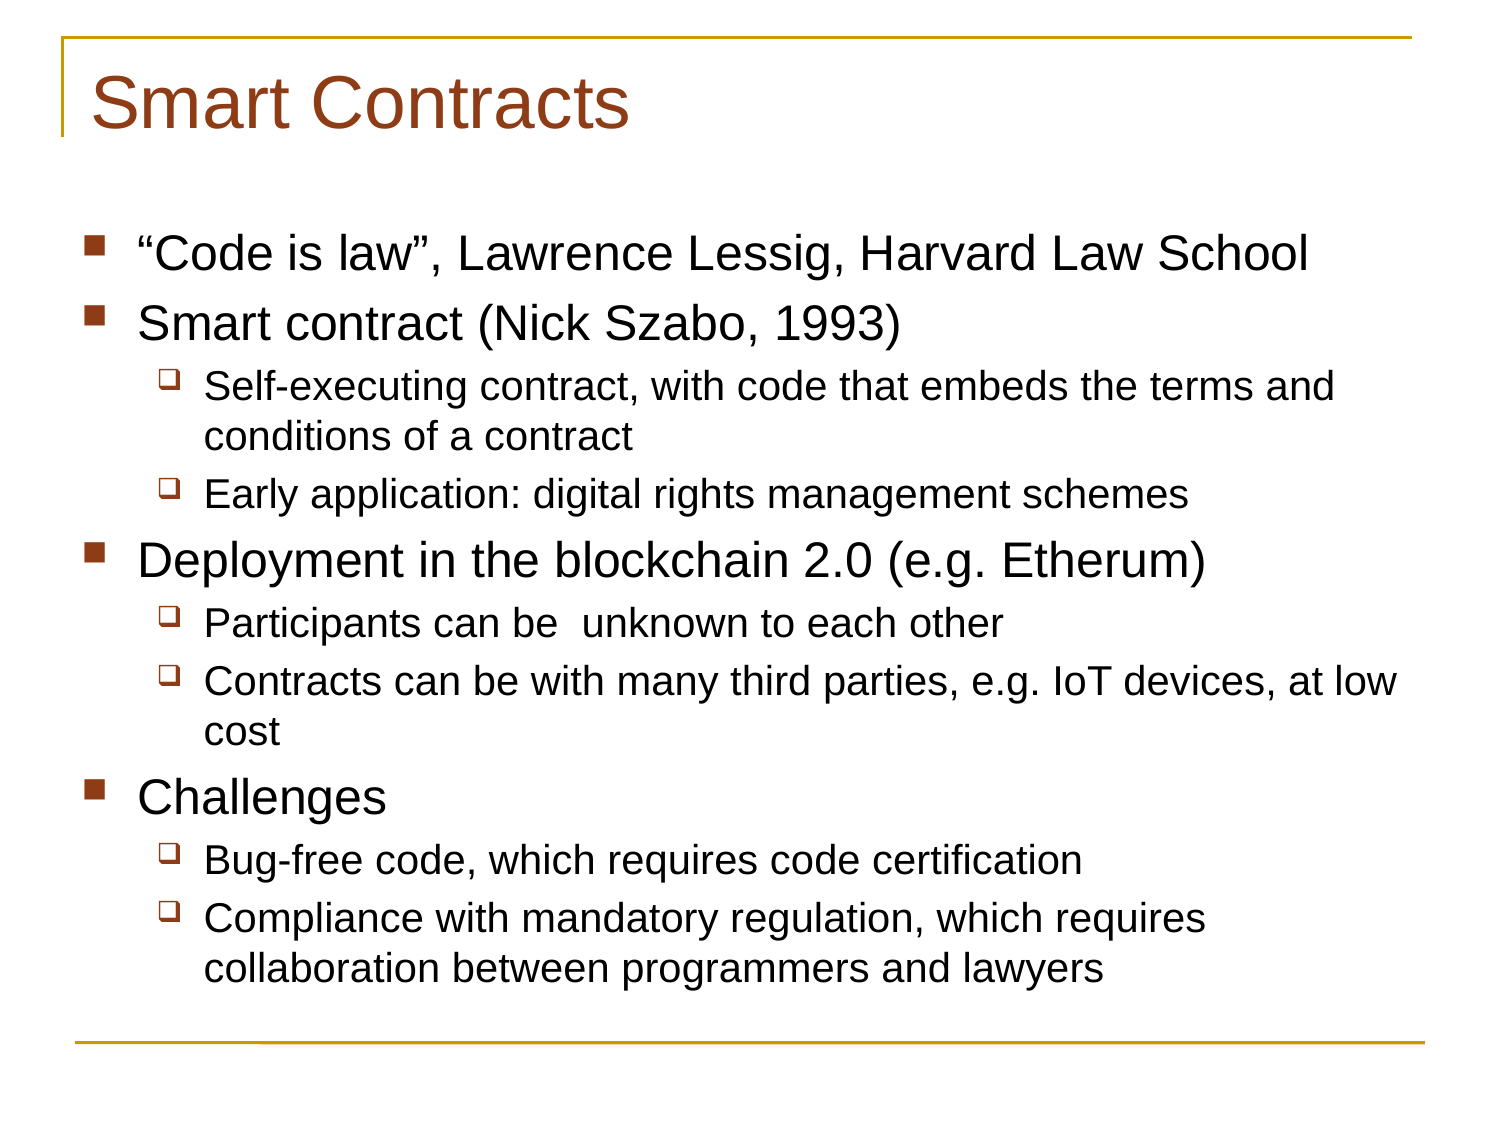

# Smart Contracts
“Code is law”, Lawrence Lessig, Harvard Law School
Smart contract (Nick Szabo, 1993)
Self-executing contract, with code that embeds the terms and conditions of a contract
Early application: digital rights management schemes
Deployment in the blockchain 2.0 (e.g. Etherum)
Participants can be  unknown to each other
Contracts can be with many third parties, e.g. IoT devices, at low cost
Challenges
Bug-free code, which requires code certification
Compliance with mandatory regulation, which requires collaboration between programmers and lawyers